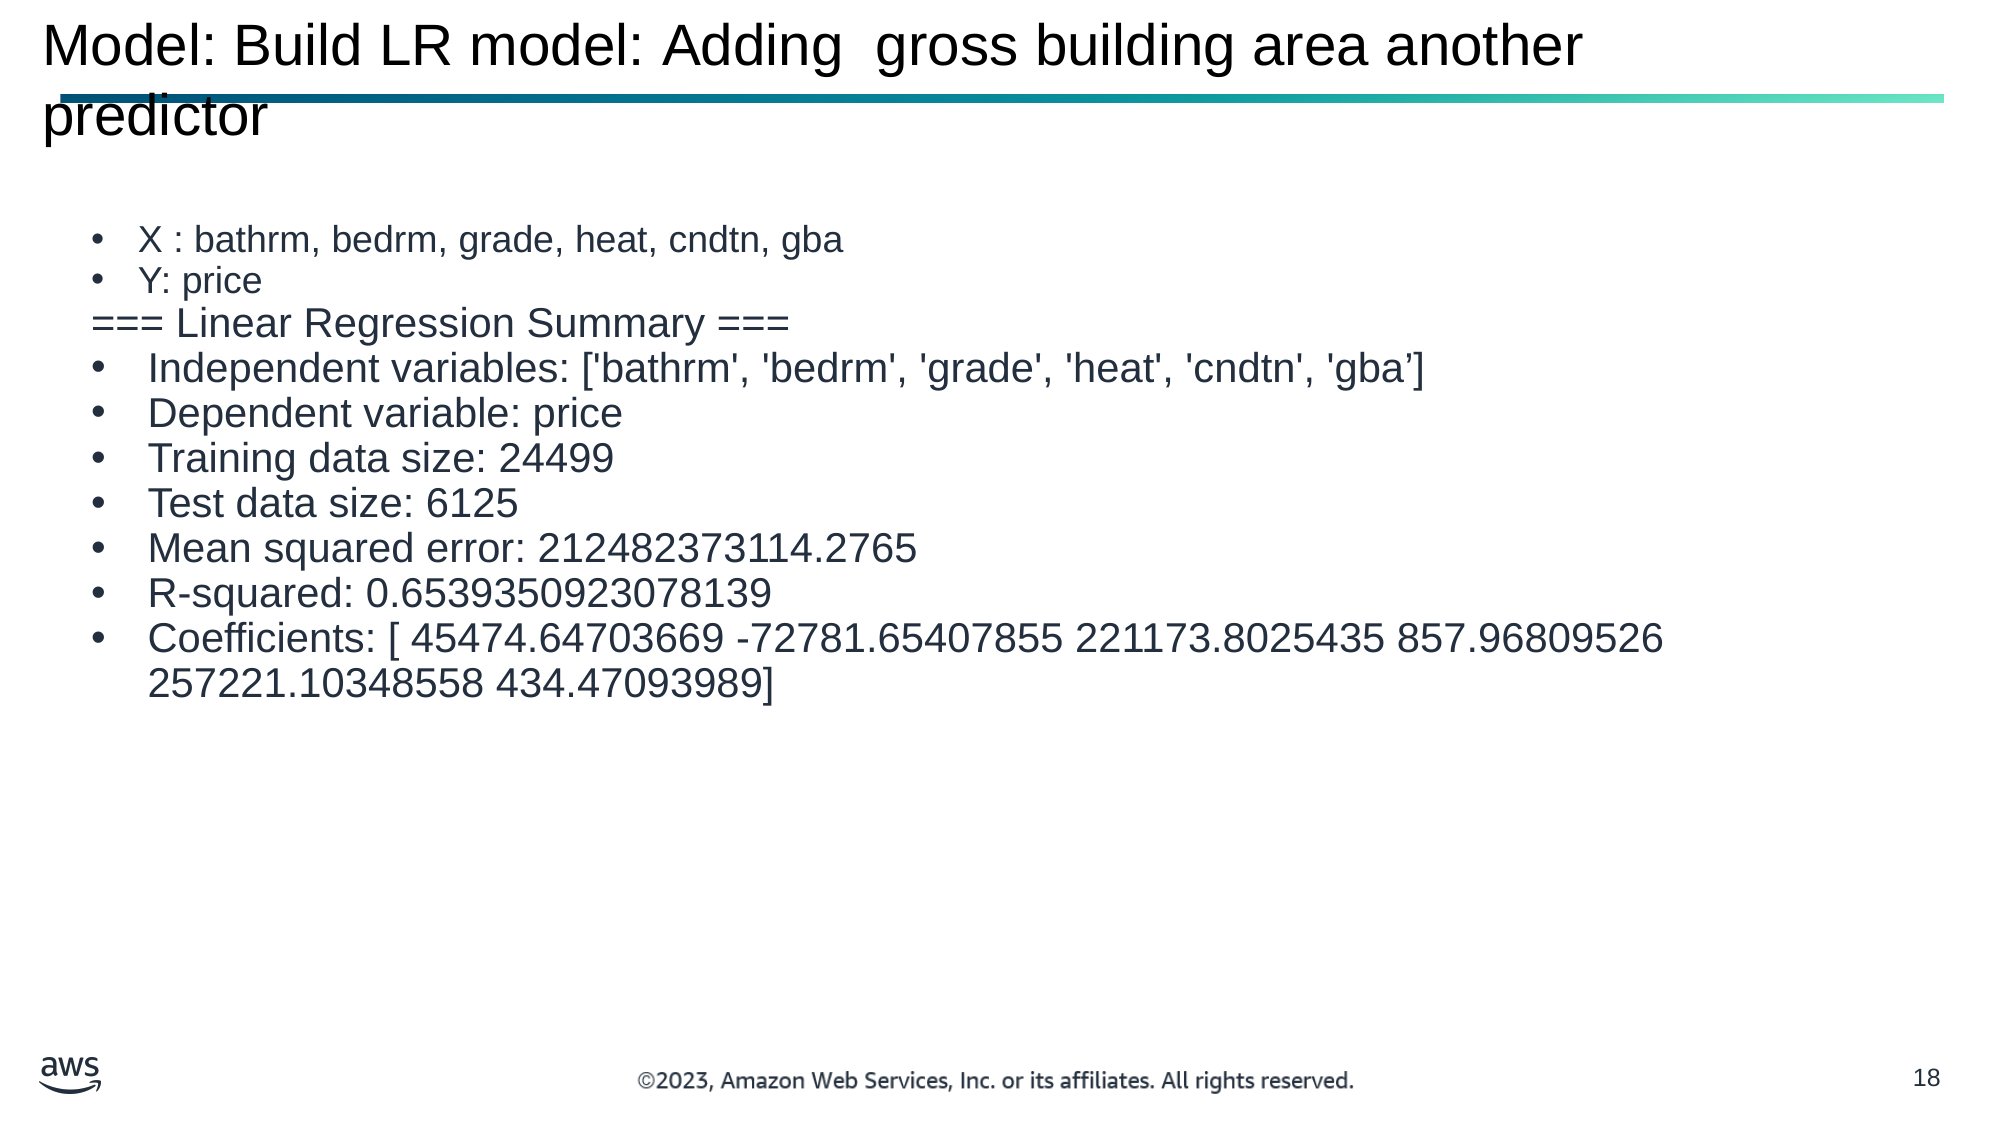

Model: Build LR model: Adding  gross building area another predictor
X : bathrm, bedrm, grade, heat, cndtn, gba
Y: price
=== Linear Regression Summary ===
Independent variables: ['bathrm', 'bedrm', 'grade', 'heat', 'cndtn', 'gba’]
Dependent variable: price
Training data size: 24499
Test data size: 6125
Mean squared error: 212482373114.2765
R-squared: 0.6539350923078139
Coefficients: [ 45474.64703669 -72781.65407855 221173.8025435 857.96809526 257221.10348558 434.47093989]
18